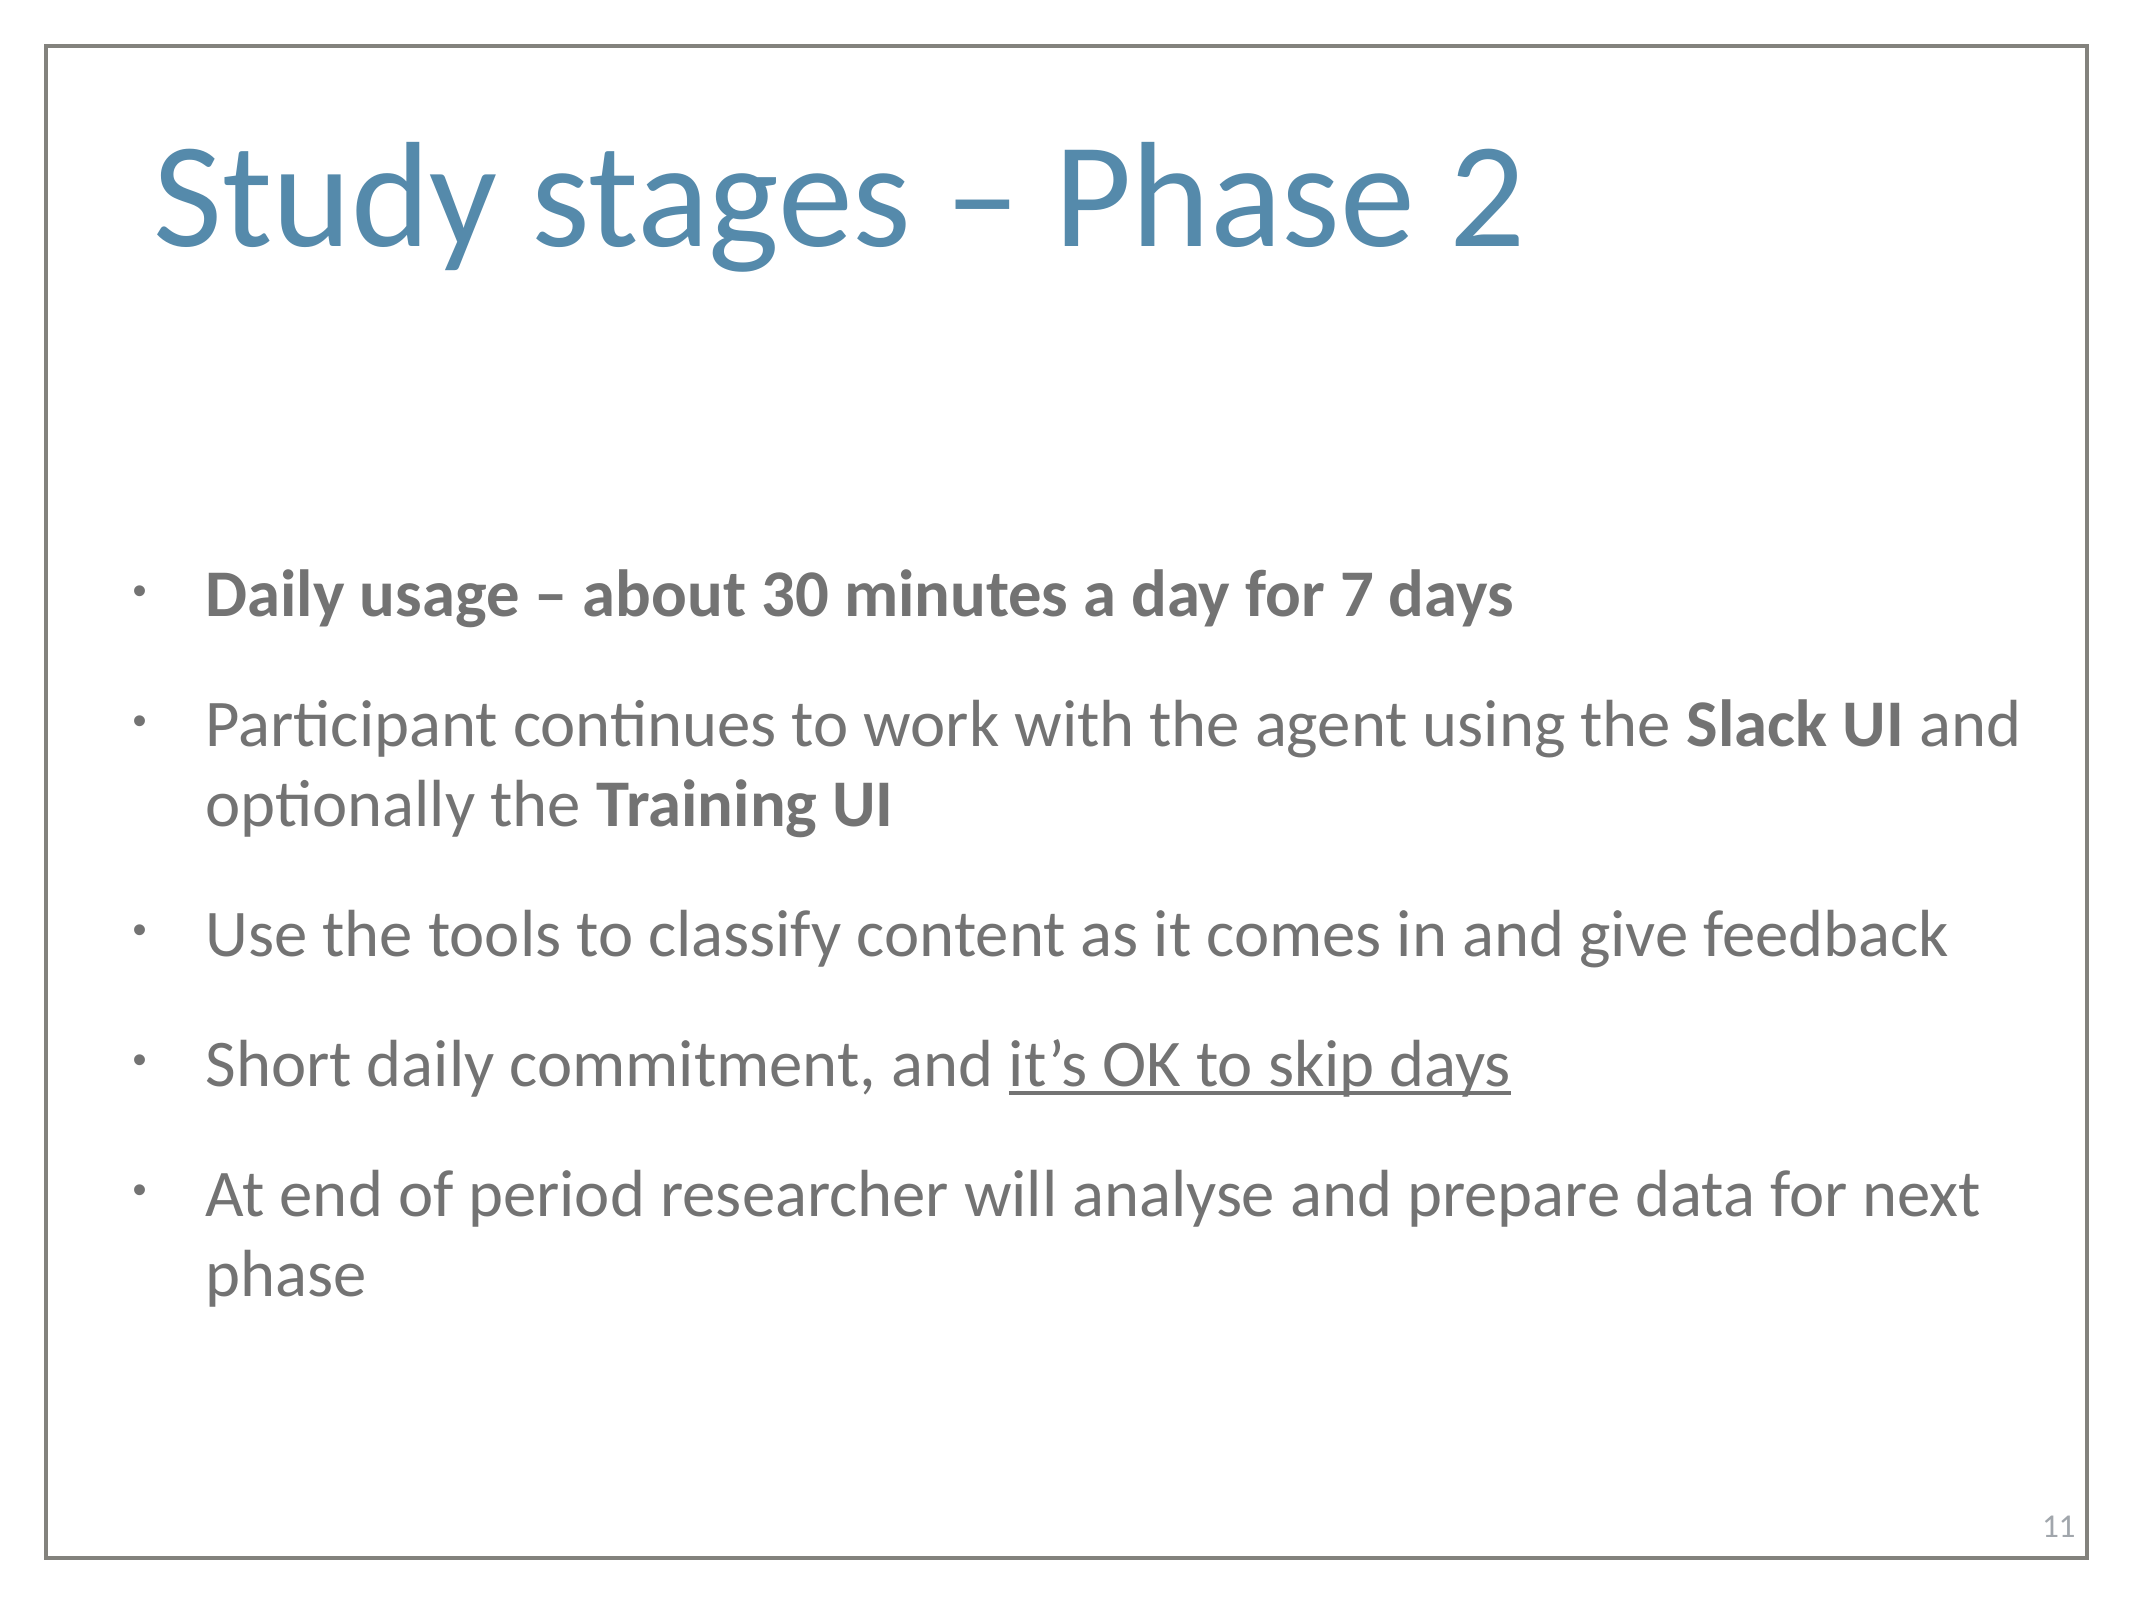

# Study stages – Phase 2
Daily usage – about 30 minutes a day for 7 days
Participant continues to work with the agent using the Slack UI and optionally the Training UI
Use the tools to classify content as it comes in and give feedback
Short daily commitment, and it’s OK to skip days
At end of period researcher will analyse and prepare data for next phase
11